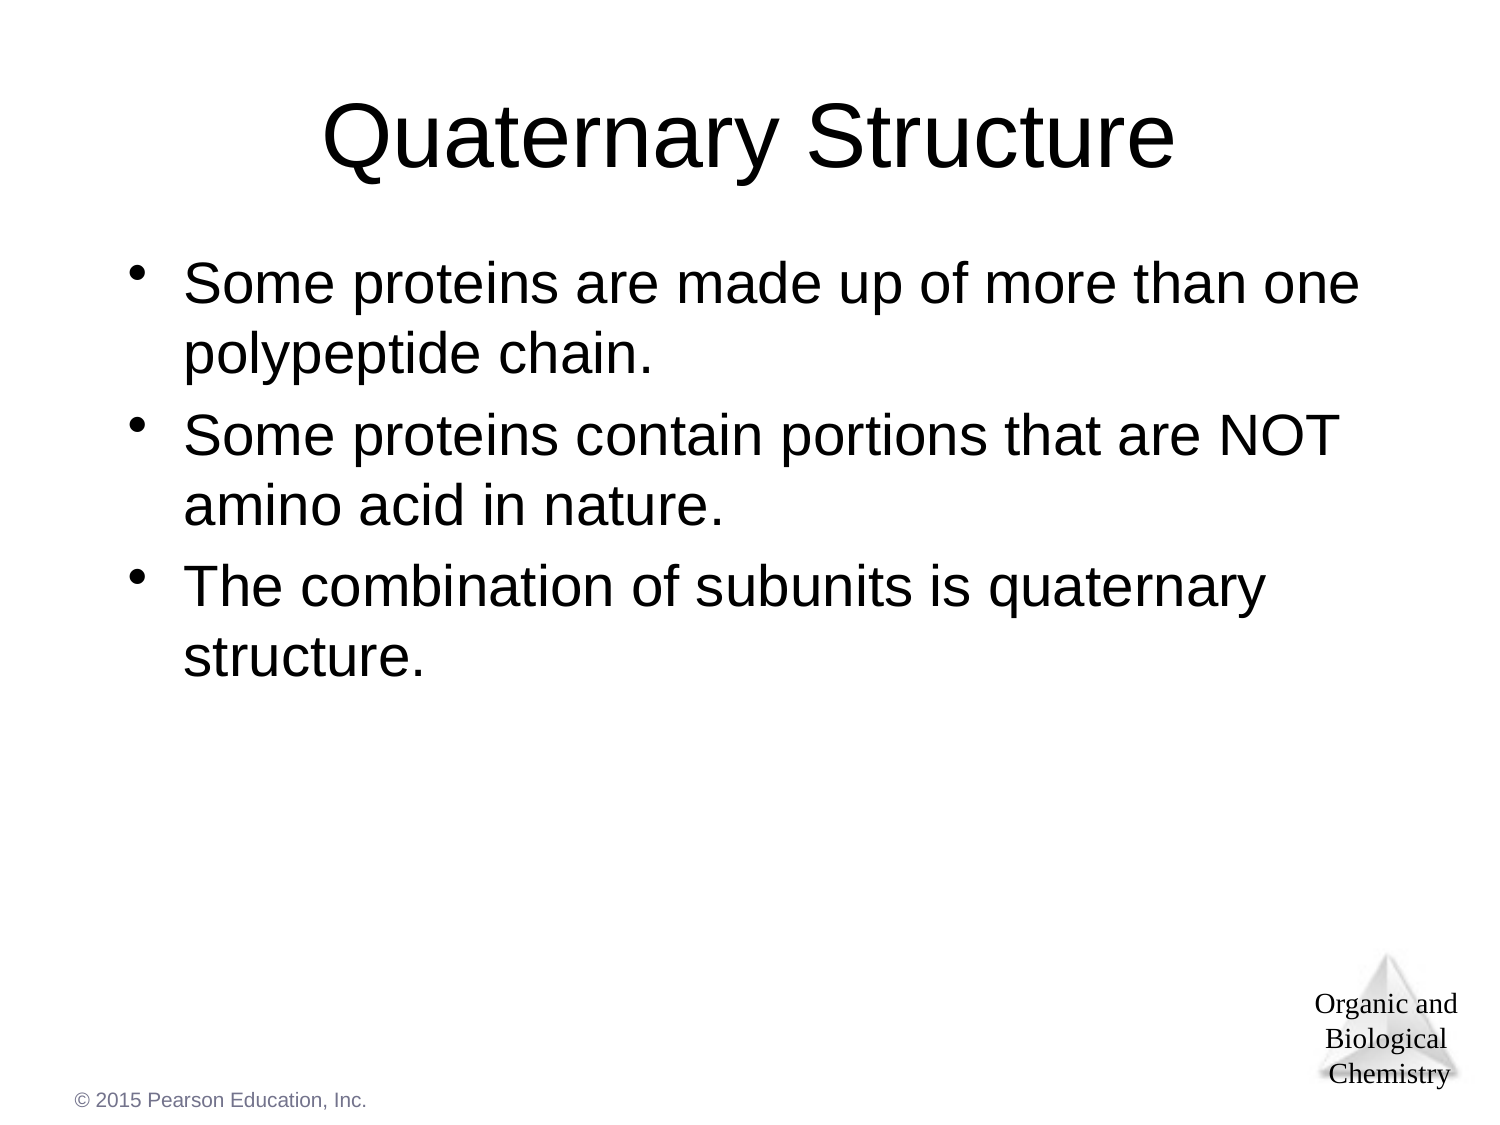

# Quaternary Structure
Some proteins are made up of more than one polypeptide chain.
Some proteins contain portions that are NOT amino acid in nature.
The combination of subunits is quaternary structure.